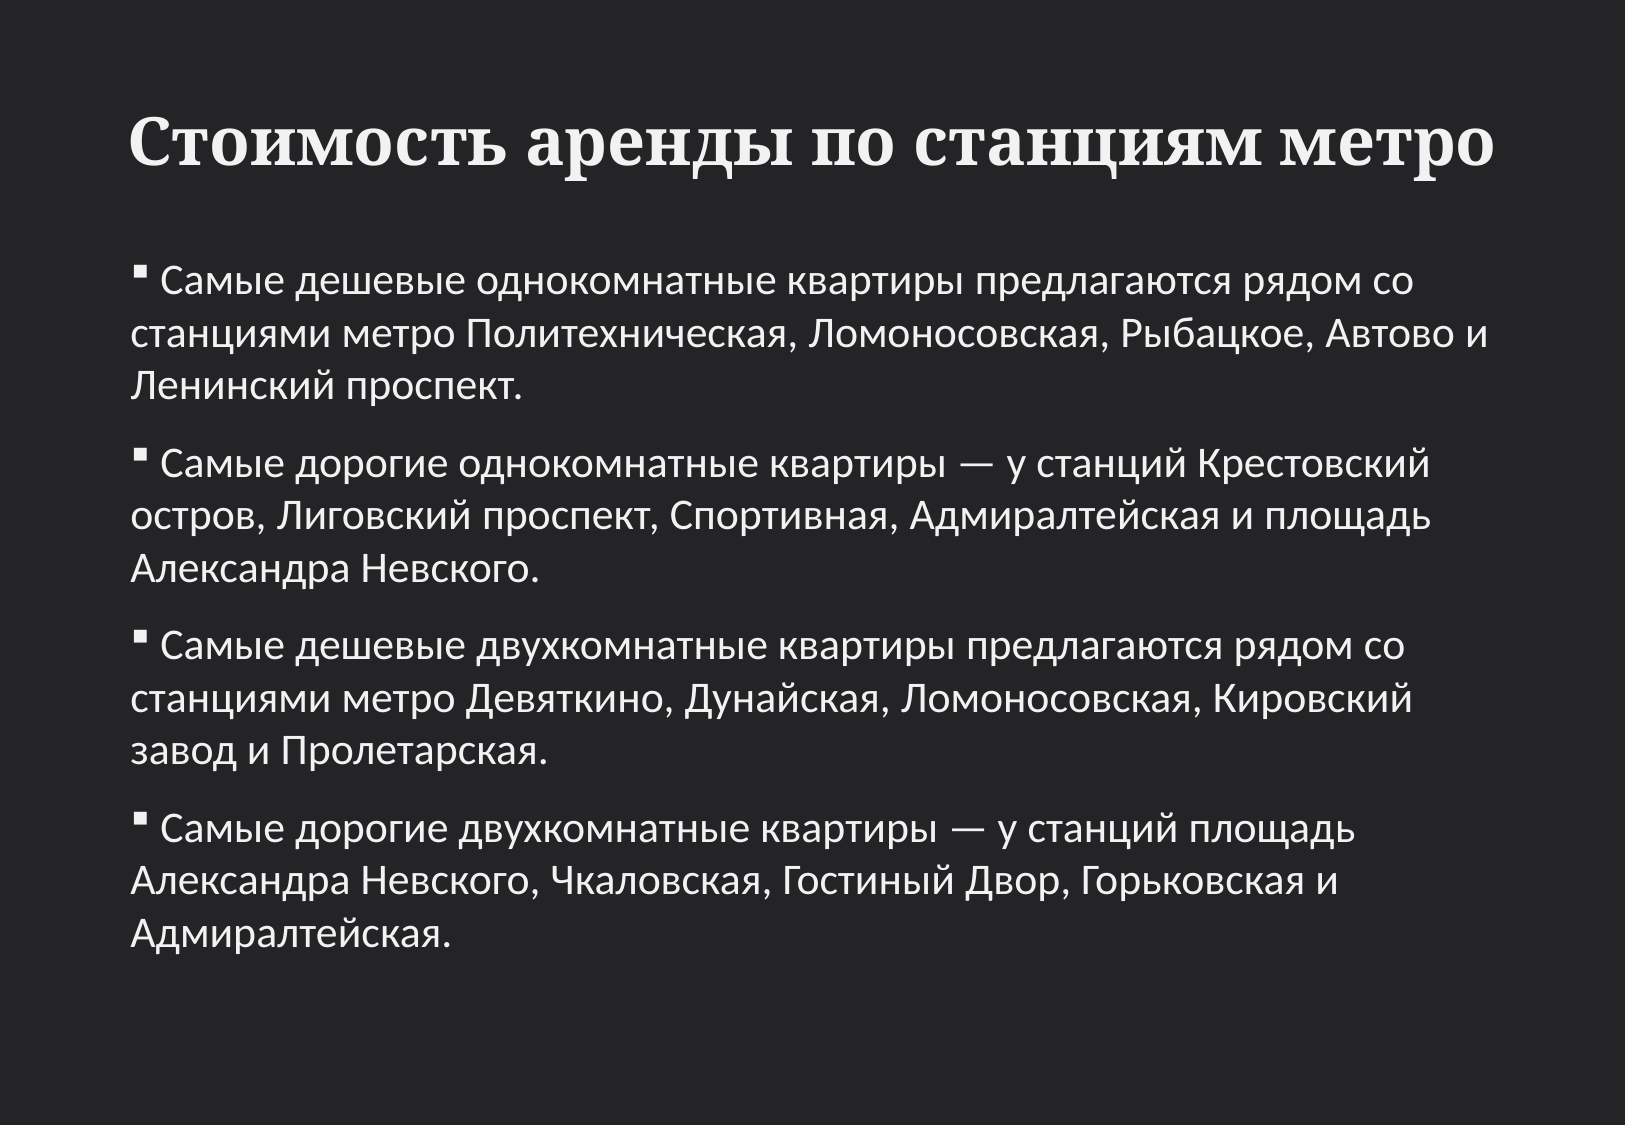

# Стоимость аренды по станциям метро
 Самые дешевые однокомнатные квартиры предлагаются рядом со станциями метро Политехническая, Ломоносовская, Рыбацкое, Автово и Ленинский проспект.
 Самые дорогие однокомнатные квартиры — у станций Крестовский остров, Лиговский проспект, Спортивная, Адмиралтейская и площадь Александра Невского.
 Самые дешевые двухкомнатные квартиры предлагаются рядом со станциями метро Девяткино, Дунайская, Ломоносовская, Кировский завод и Пролетарская.
 Самые дорогие двухкомнатные квартиры — у станций площадь Александра Невского, Чкаловская, Гостиный Двор, Горьковская и Адмиралтейская.